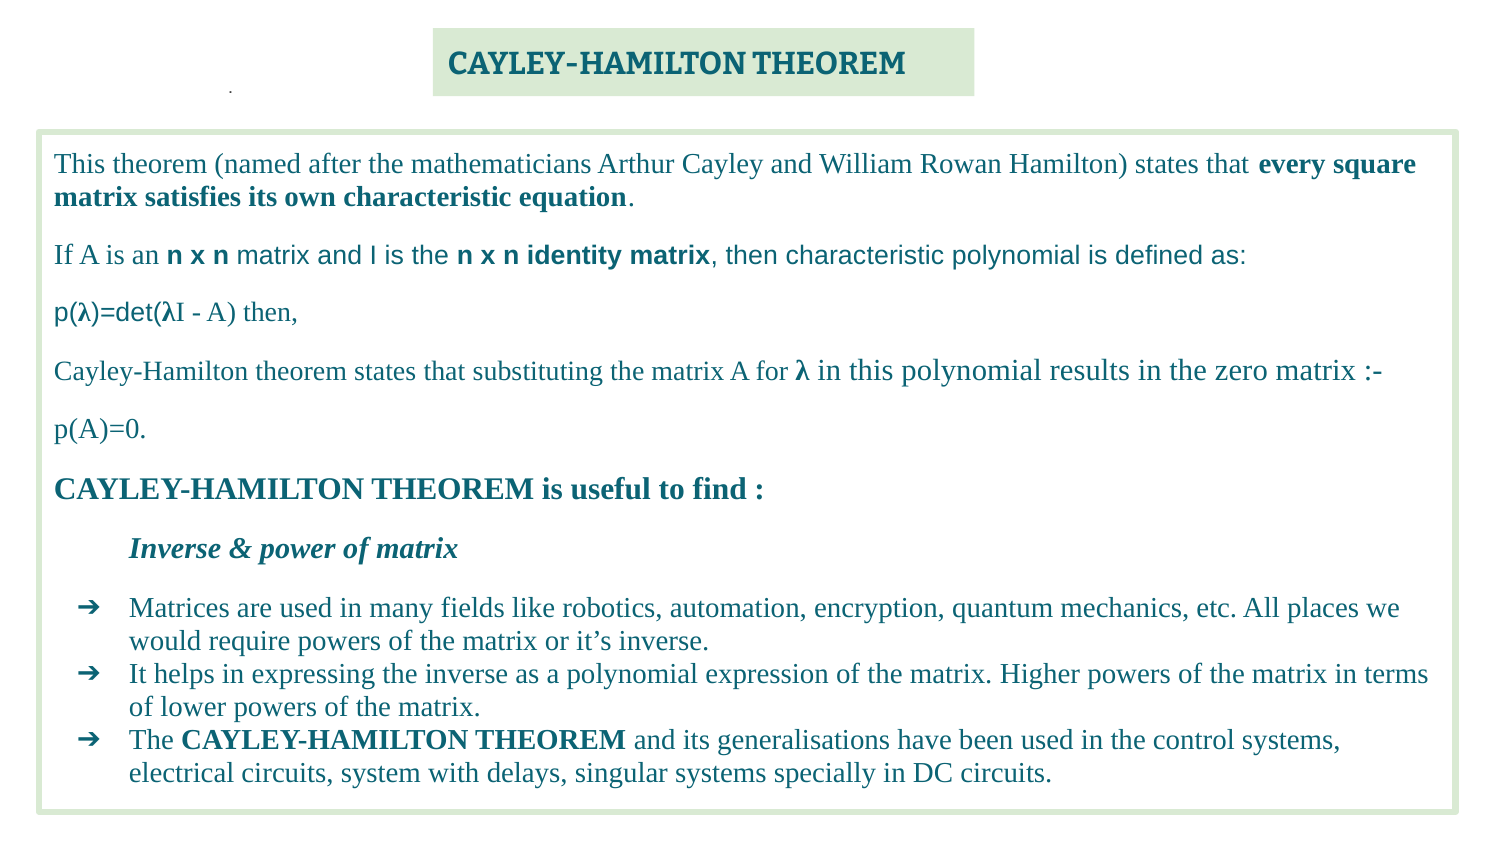

CAYLEY-HAMILTON THEOREM
# .
This theorem (named after the mathematicians Arthur Cayley and William Rowan Hamilton) states that every square matrix satisfies its own characteristic equation.
If A is an n x n matrix and I is the n x n identity matrix, then characteristic polynomial is defined as:
p(λ)=det(λI - A) then,
Cayley-Hamilton theorem states that substituting the matrix A for λ in this polynomial results in the zero matrix :-
p(A)=0.
CAYLEY-HAMILTON THEOREM is useful to find :
Inverse & power of matrix
Matrices are used in many fields like robotics, automation, encryption, quantum mechanics, etc. All places we would require powers of the matrix or it’s inverse.
It helps in expressing the inverse as a polynomial expression of the matrix. Higher powers of the matrix in terms of lower powers of the matrix.
The CAYLEY-HAMILTON THEOREM and its generalisations have been used in the control systems, electrical circuits, system with delays, singular systems specially in DC circuits.